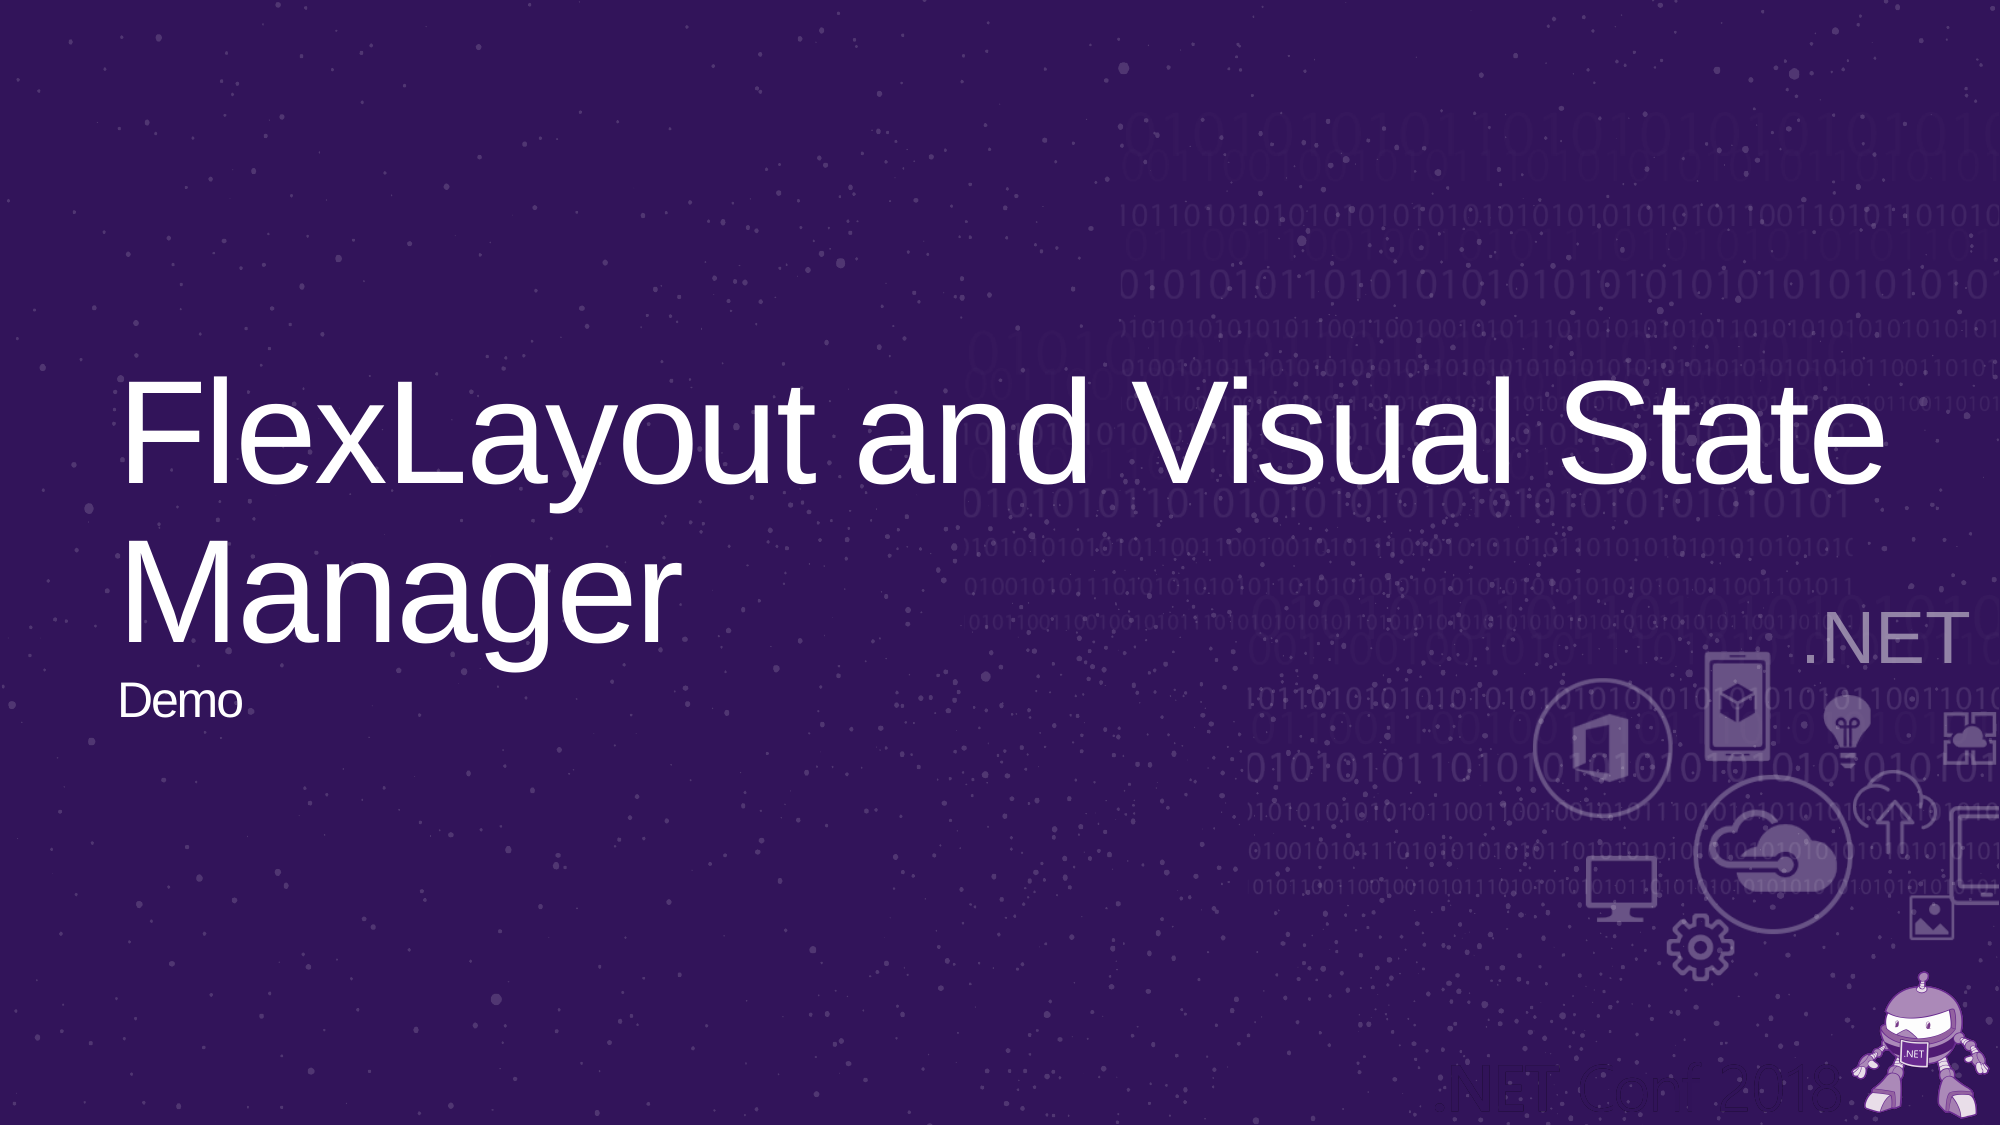

# FlexLayout and Visual State Manager Demo